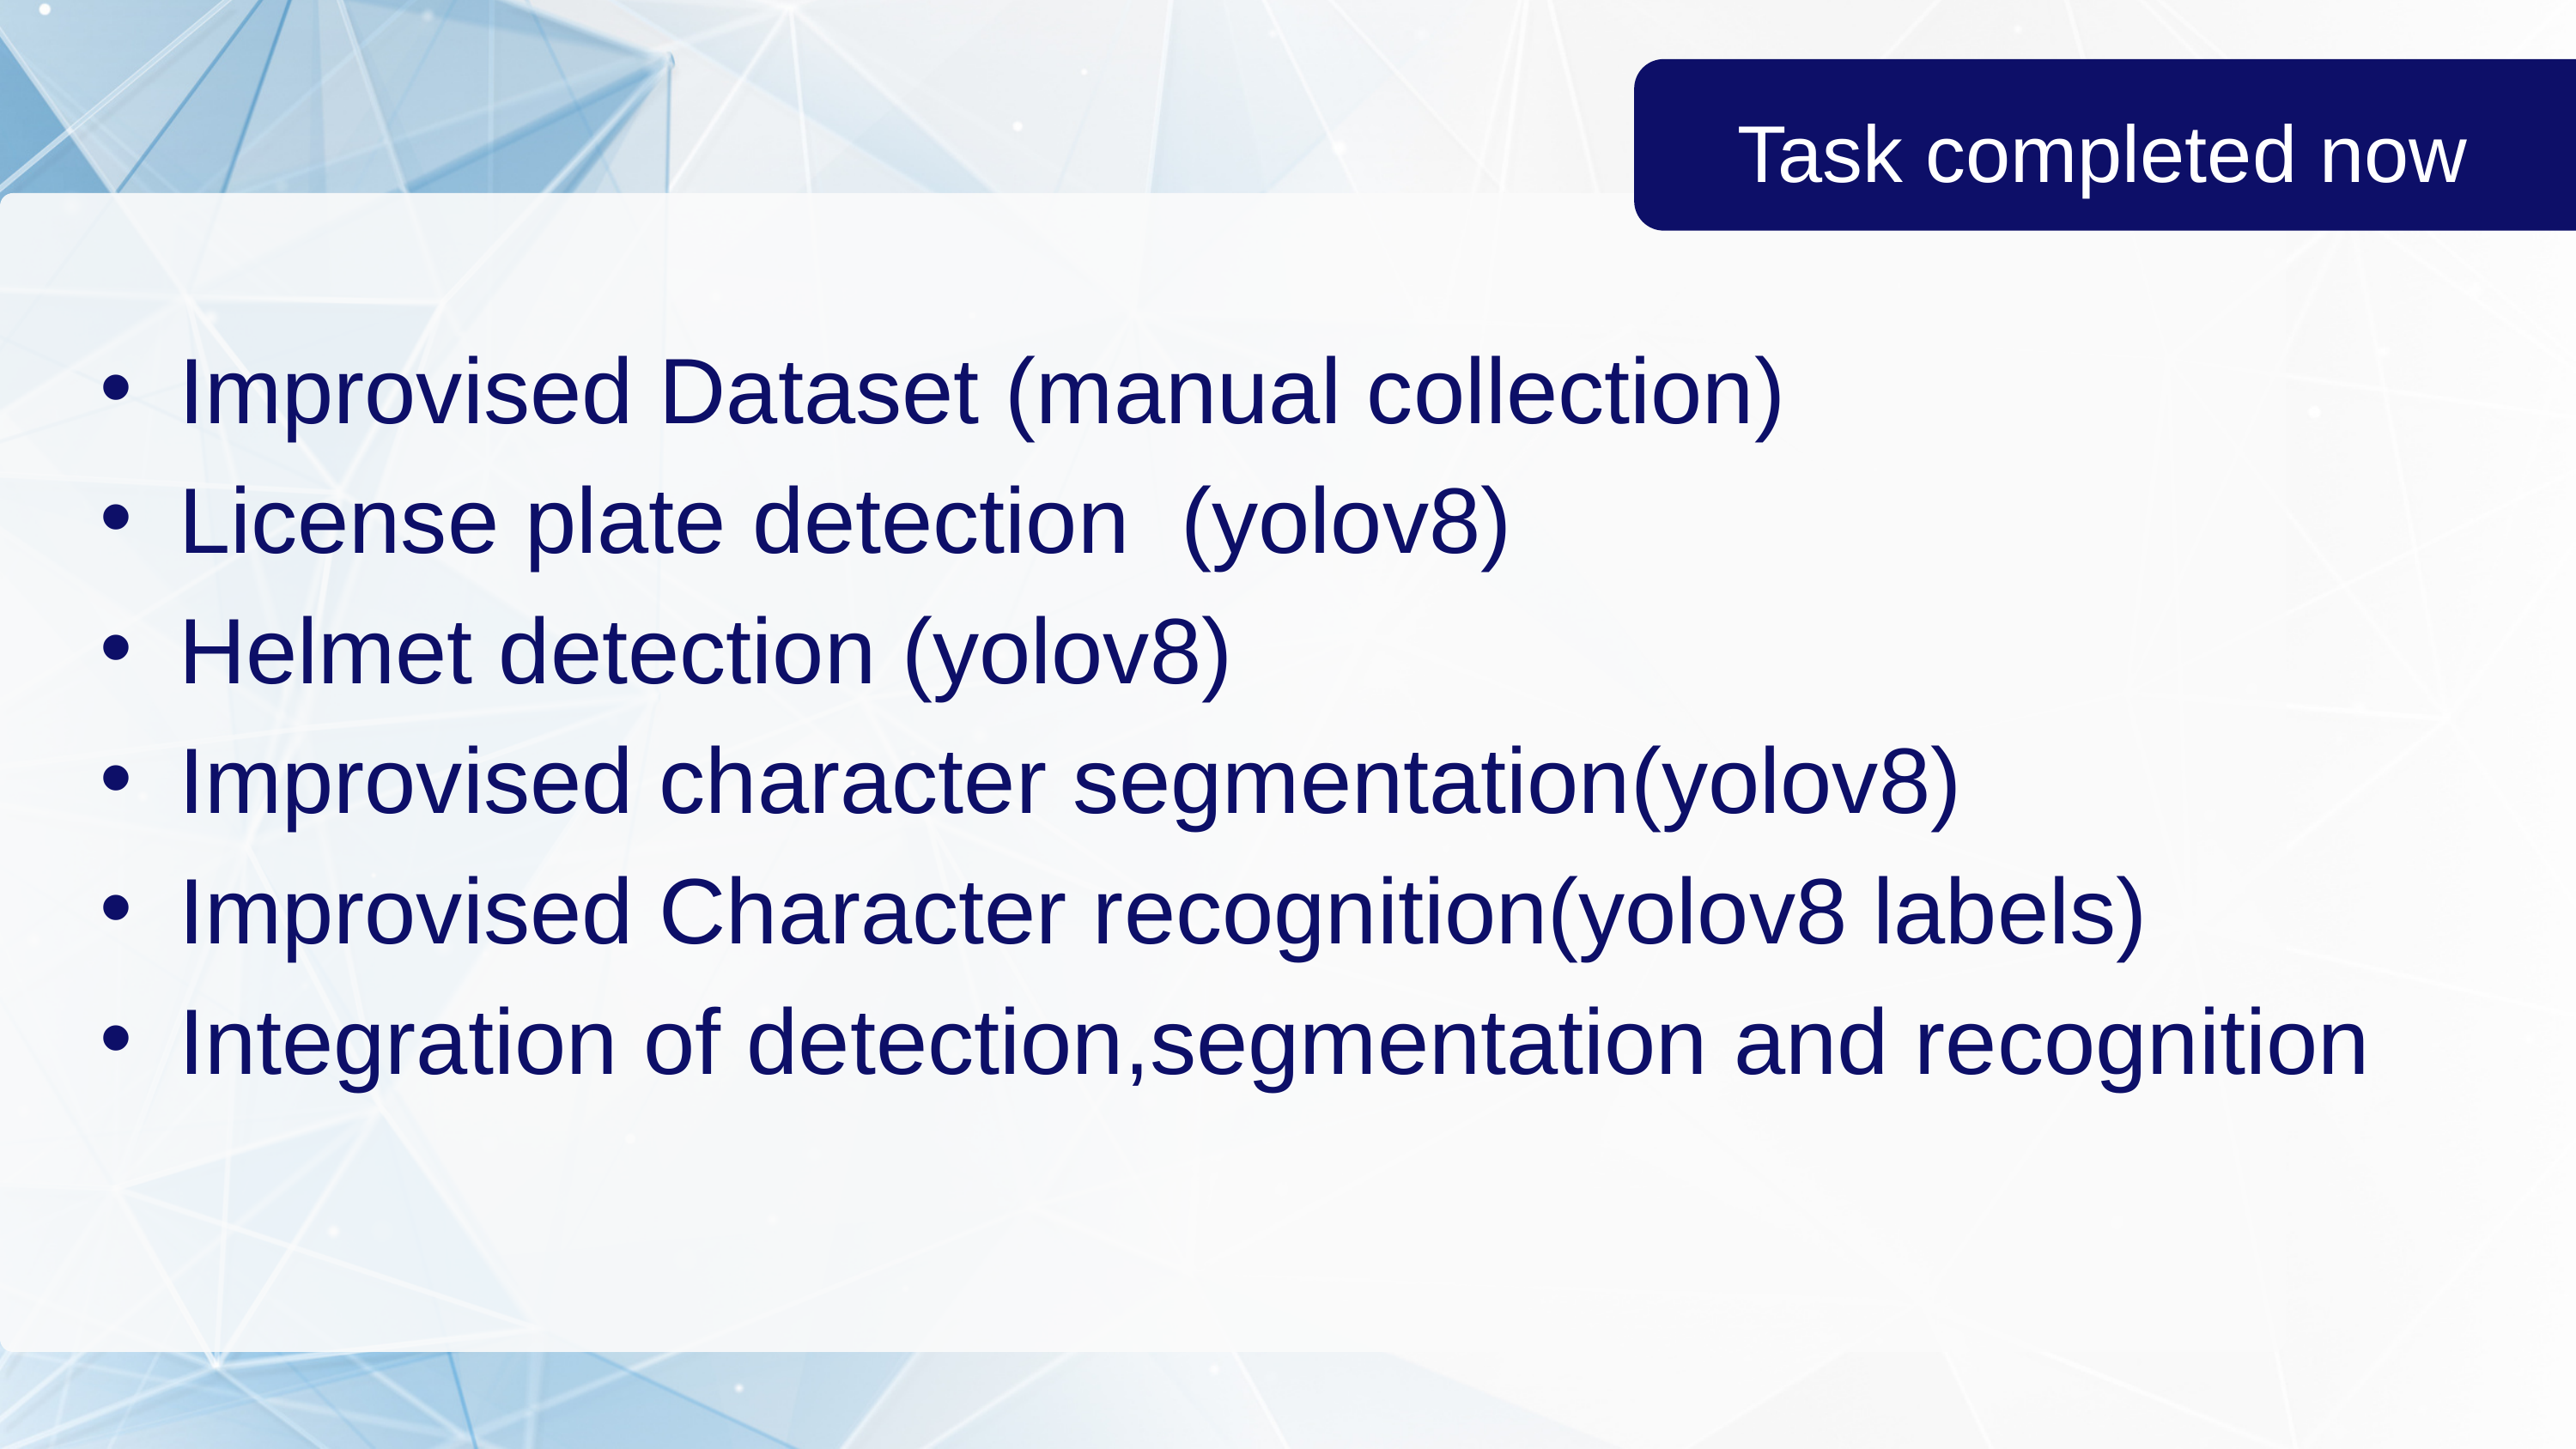

Task completed now

Improvised Dataset (manual collection)
License plate detection  (yolov8)
Helmet detection (yolov8)
Improvised character segmentation(yolov8)
Improvised Character recognition(yolov8 labels)
Integration of detection,segmentation and recognition